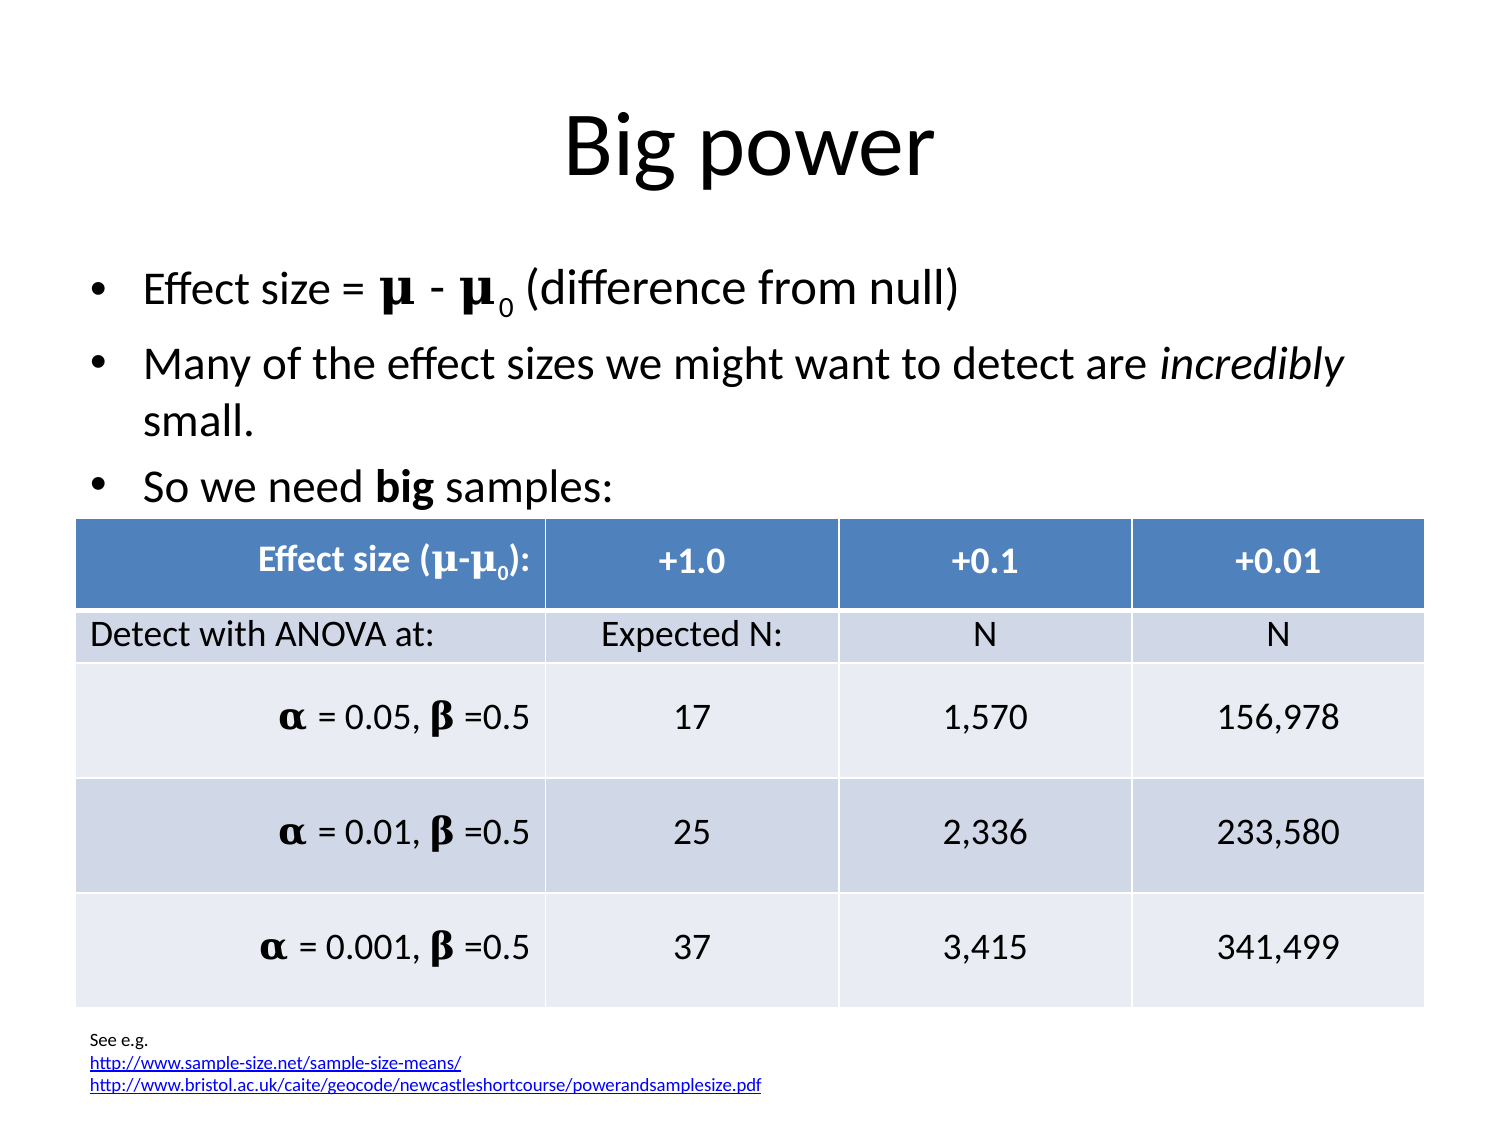

# Big power
Effect size = 𝛍 - 𝛍0 (difference from null)
Many of the effect sizes we might want to detect are incredibly small.
So we need big samples:
| Effect size (𝛍-𝛍0): | +1.0 | +0.1 | +0.01 |
| --- | --- | --- | --- |
| Detect with ANOVA at: | Expected N: | N | N |
| 𝛂 = 0.05, 𝛃 =0.5 | 17 | 1,570 | 156,978 |
| 𝛂 = 0.01, 𝛃 =0.5 | 25 | 2,336 | 233,580 |
| 𝛂 = 0.001, 𝛃 =0.5 | 37 | 3,415 | 341,499 |
See e.g.
http://www.sample-size.net/sample-size-means/
http://www.bristol.ac.uk/caite/geocode/newcastleshortcourse/powerandsamplesize.pdf